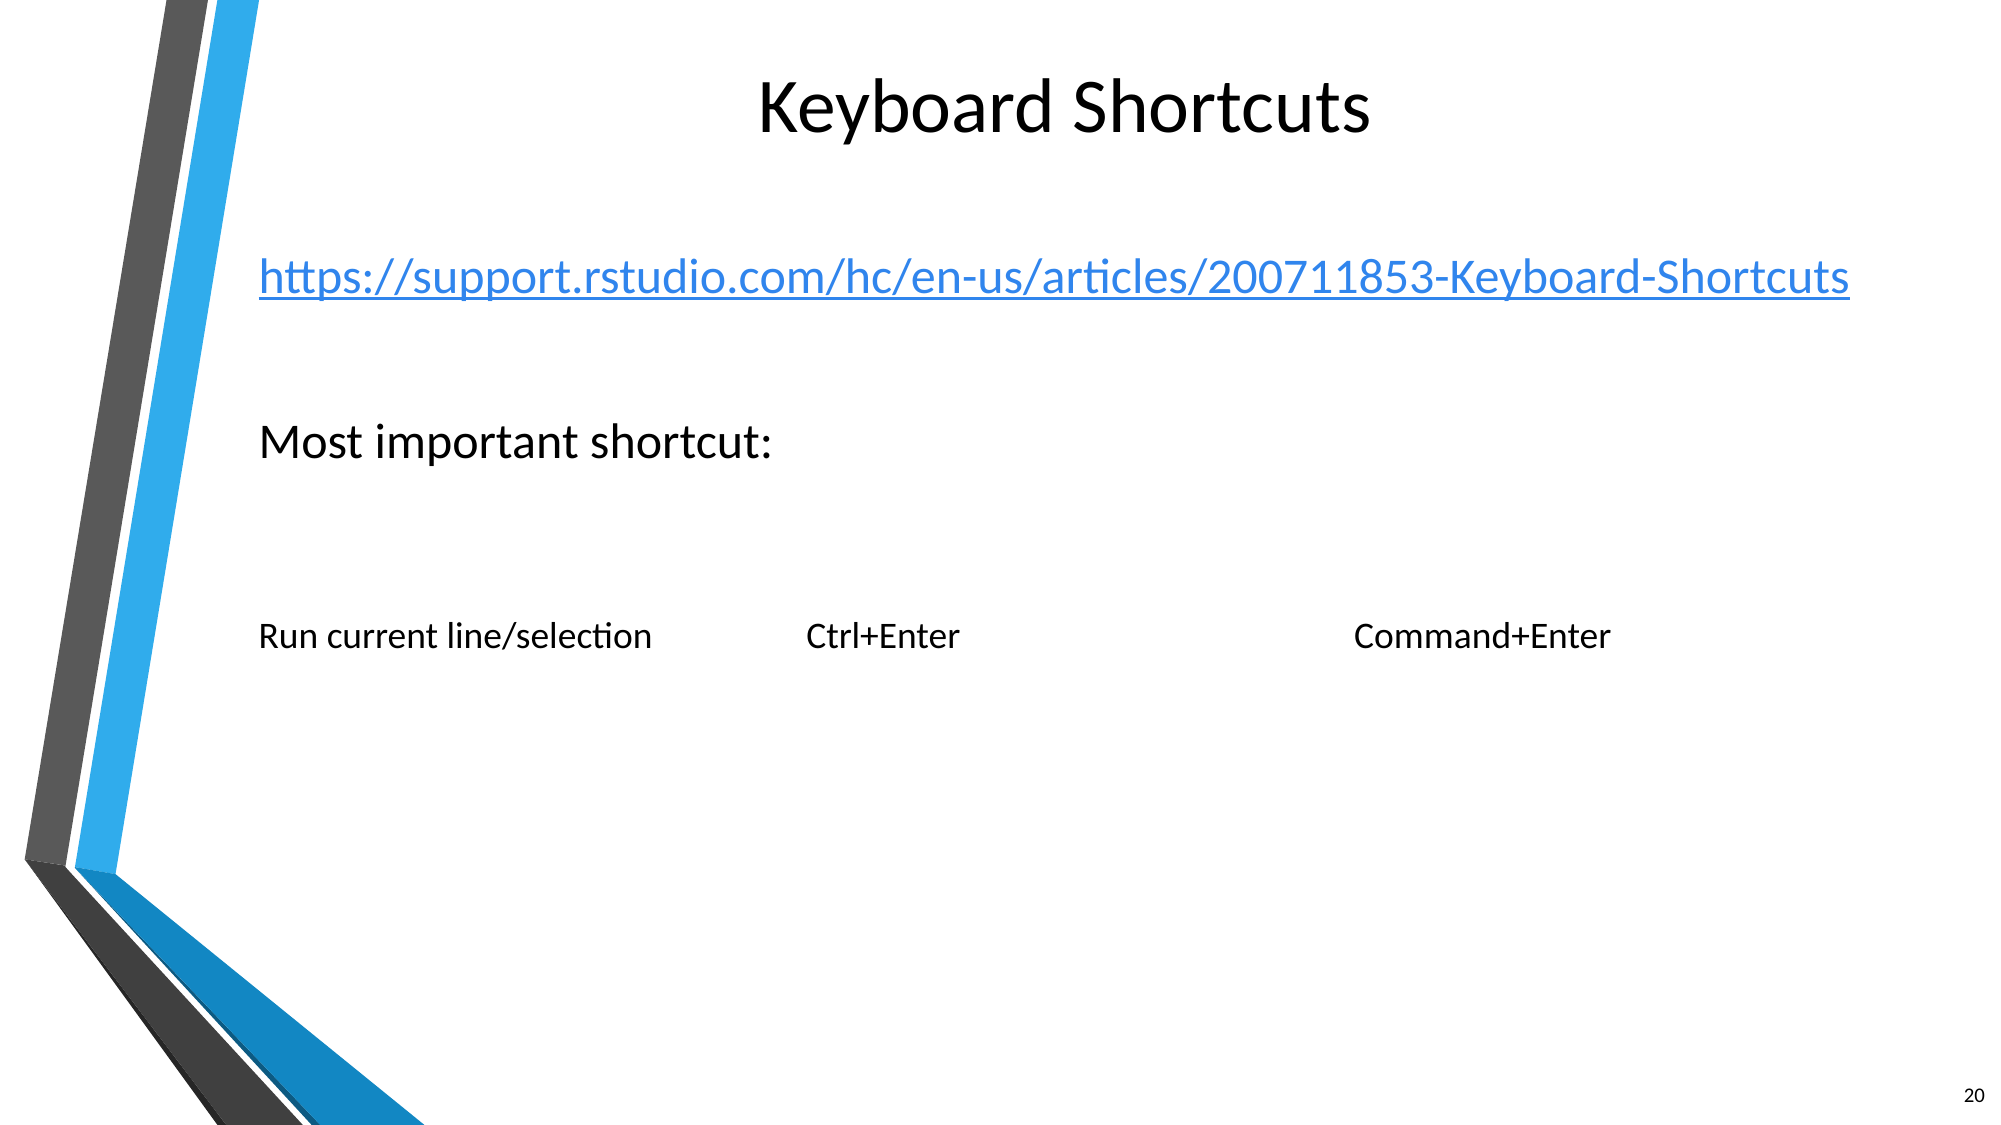

# Keyboard Shortcuts
https://support.rstudio.com/hc/en-us/articles/200711853-Keyboard-Shortcuts

Most important shortcut:

| Run current line/selection | Ctrl+Enter | Command+Enter |
| --- | --- | --- |
20